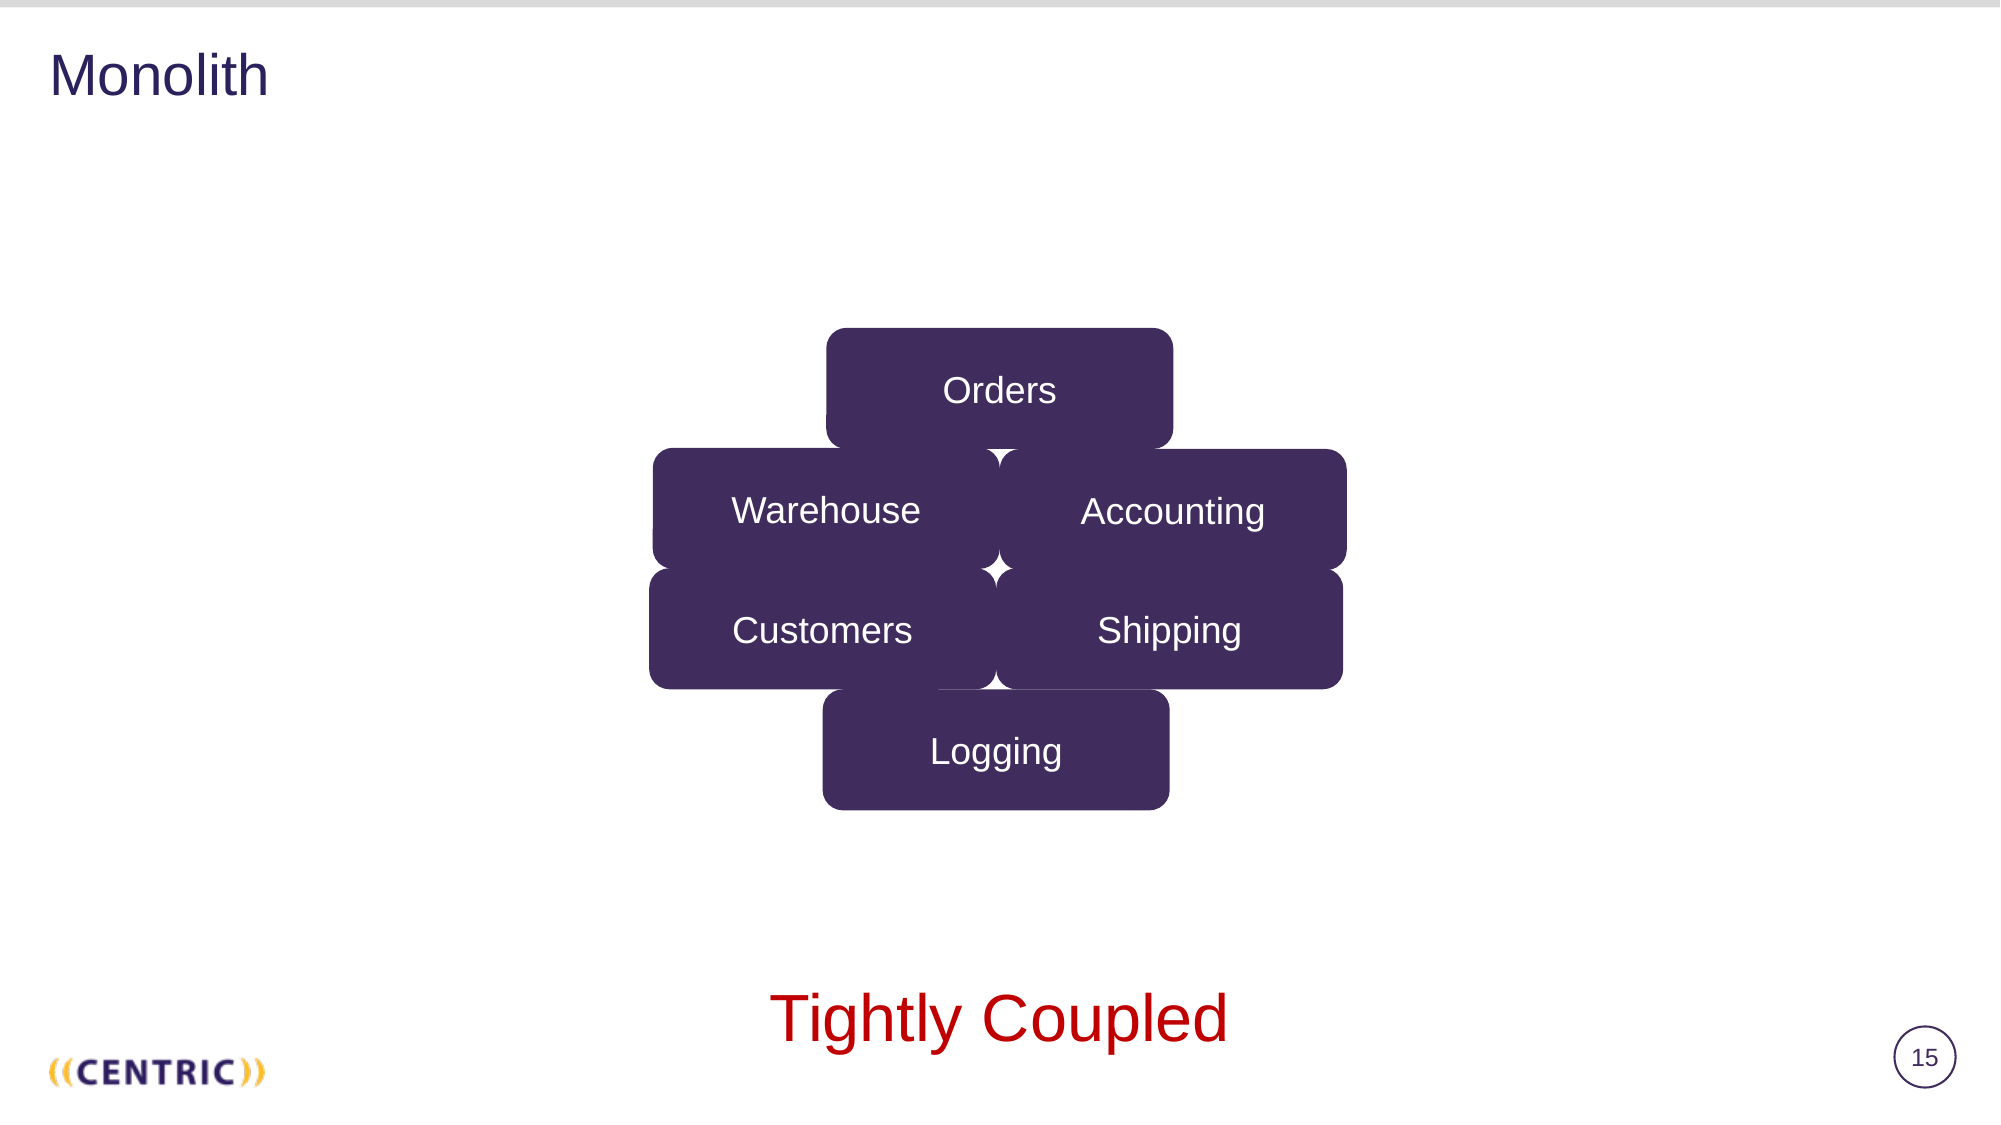

# Monolith
Orders
Warehouse
Accounting
Customers
Shipping
Logging
Tightly Coupled